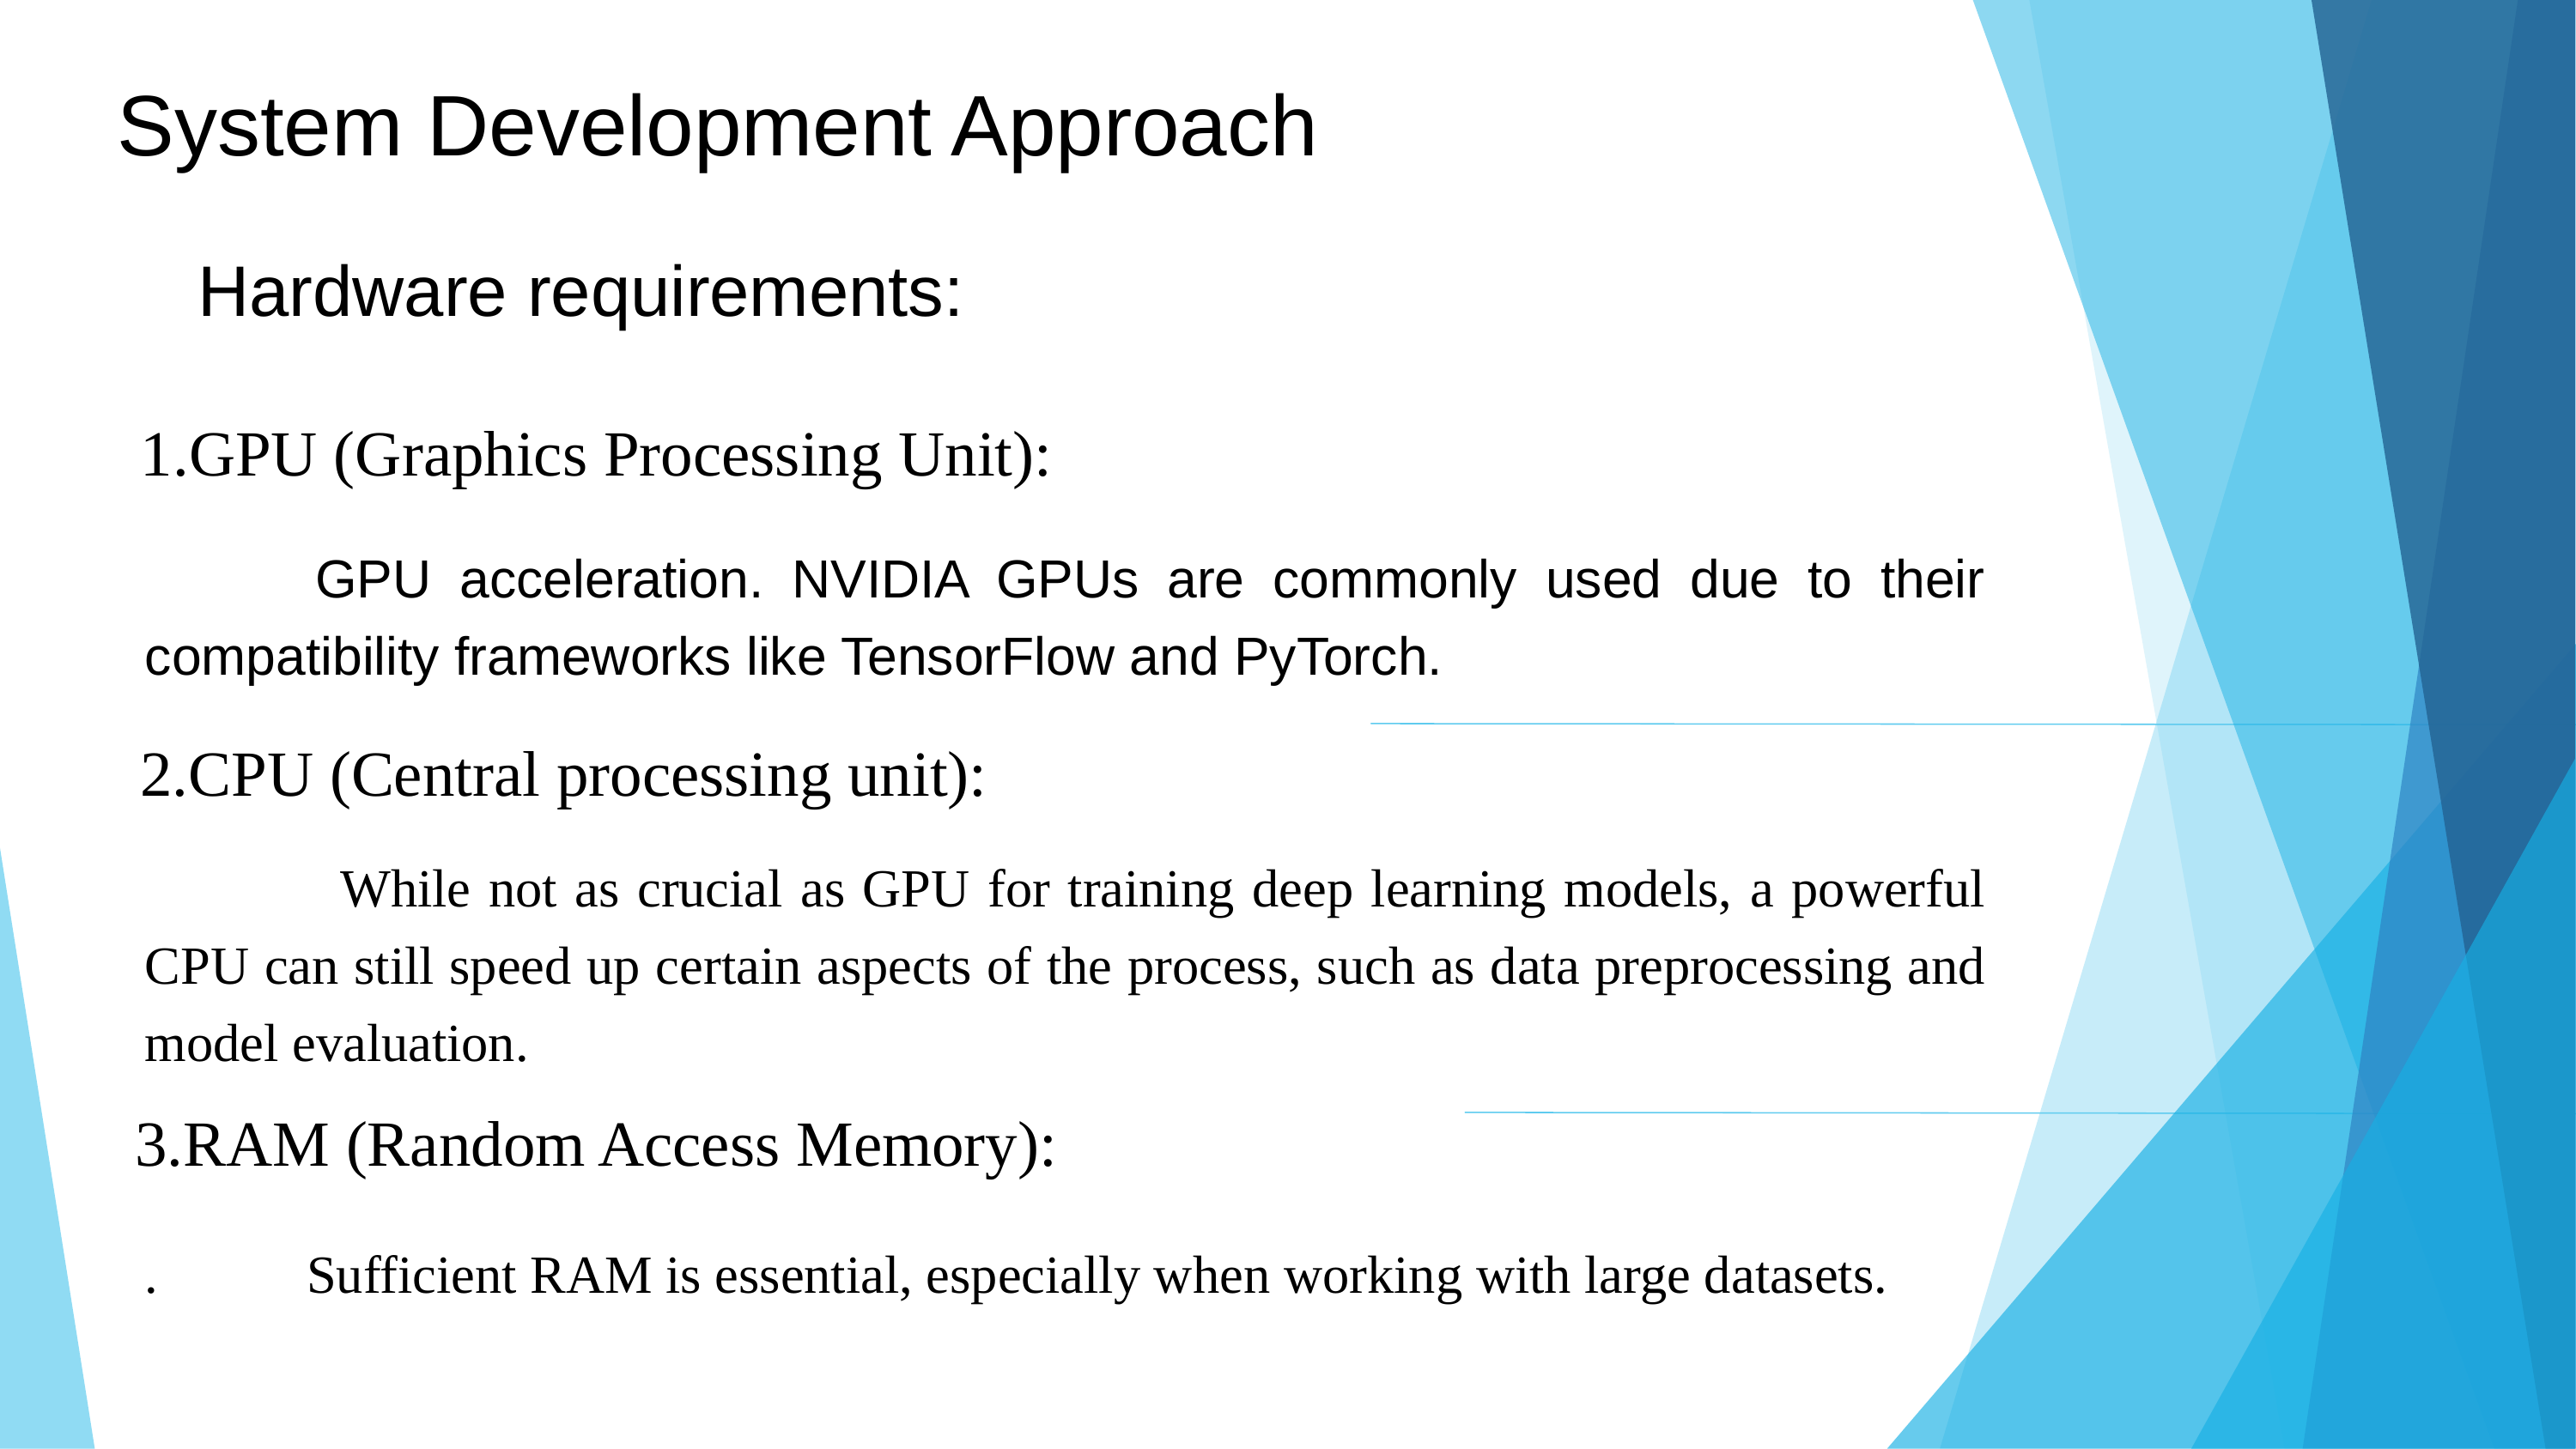

System Development Approach
Hardware requirements:
1.GPU (Graphics Processing Unit):
      GPU acceleration. NVIDIA GPUs are commonly used due to their compatibility frameworks like TensorFlow and PyTorch.

           While not as crucial as GPU for training deep learning models, a powerful CPU can still speed up certain aspects of the process, such as data preprocessing and model evaluation.

.           Sufficient RAM is essential, especially when working with large datasets.

2.CPU (Central processing unit):

3.RAM (Random Access Memory):